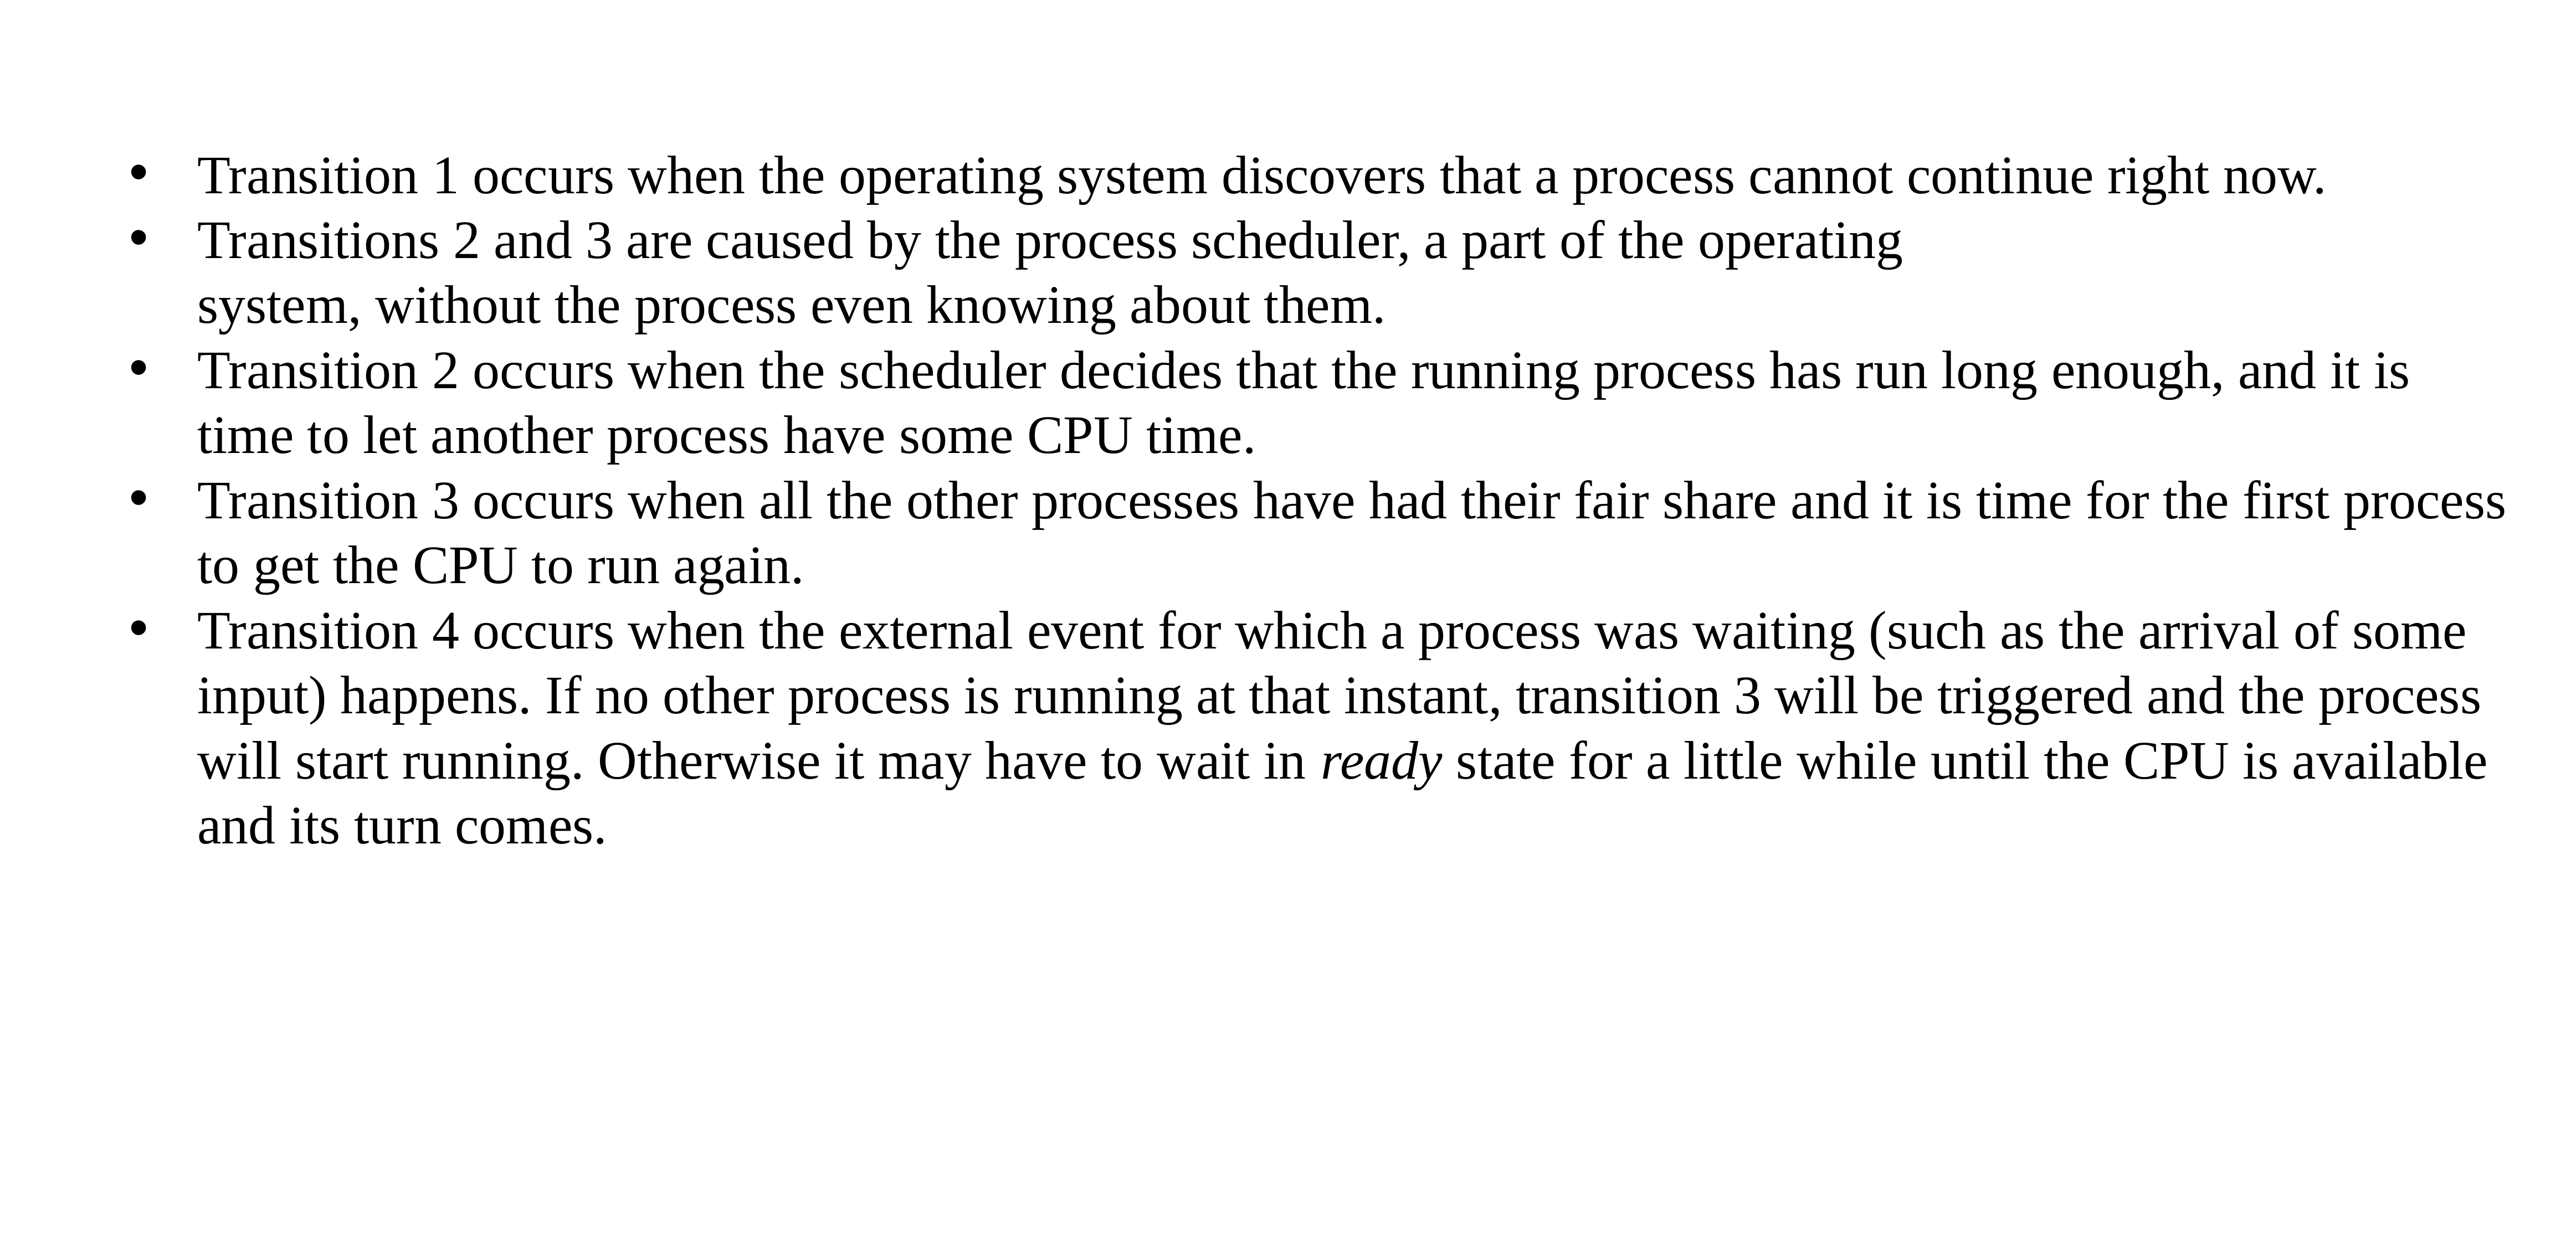

Transition 1 occurs when the operating system discovers that a process cannot continue right now.
Transitions 2 and 3 are caused by the process scheduler, a part of the operating
system, without the process even knowing about them.
Transition 2 occurs when the scheduler decides that the running process has run long enough, and it is time to let another process have some CPU time.
Transition 3 occurs when all the other processes have had their fair share and it is time for the first process to get the CPU to run again.
Transition 4 occurs when the external event for which a process was waiting (such as the arrival of some input) happens. If no other process is running at that instant, transition 3 will be triggered and the process will start running. Otherwise it may have to wait in ready state for a little while until the CPU is available and its turn comes.